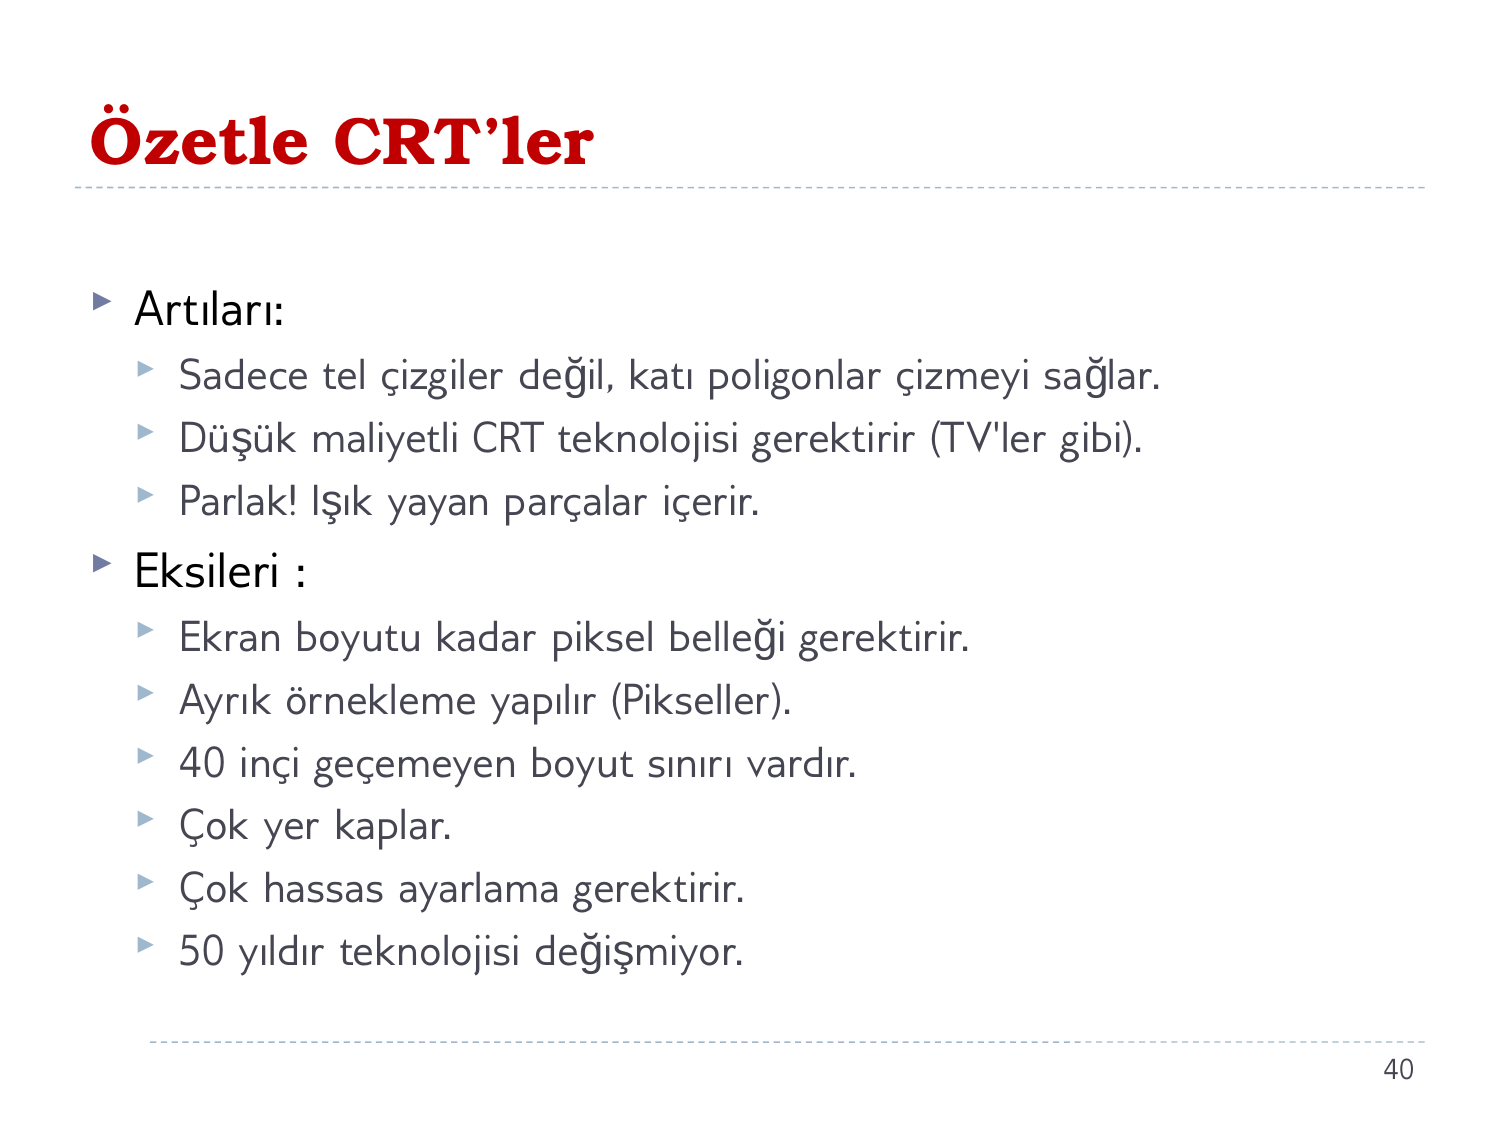

# Özetle CRT’ler
Artıları:
Sadece tel çizgiler değil, katı poligonlar çizmeyi sağlar.
Düşük maliyetli CRT teknolojisi gerektirir (TV'ler gibi).
Parlak! Işık yayan parçalar içerir.
Eksileri :
Ekran boyutu kadar piksel belleği gerektirir.
Ayrık örnekleme yapılır (Pikseller).
40 inçi geçemeyen boyut sınırı vardır.
Çok yer kaplar.
Çok hassas ayarlama gerektirir.
50 yıldır teknolojisi değişmiyor.
40